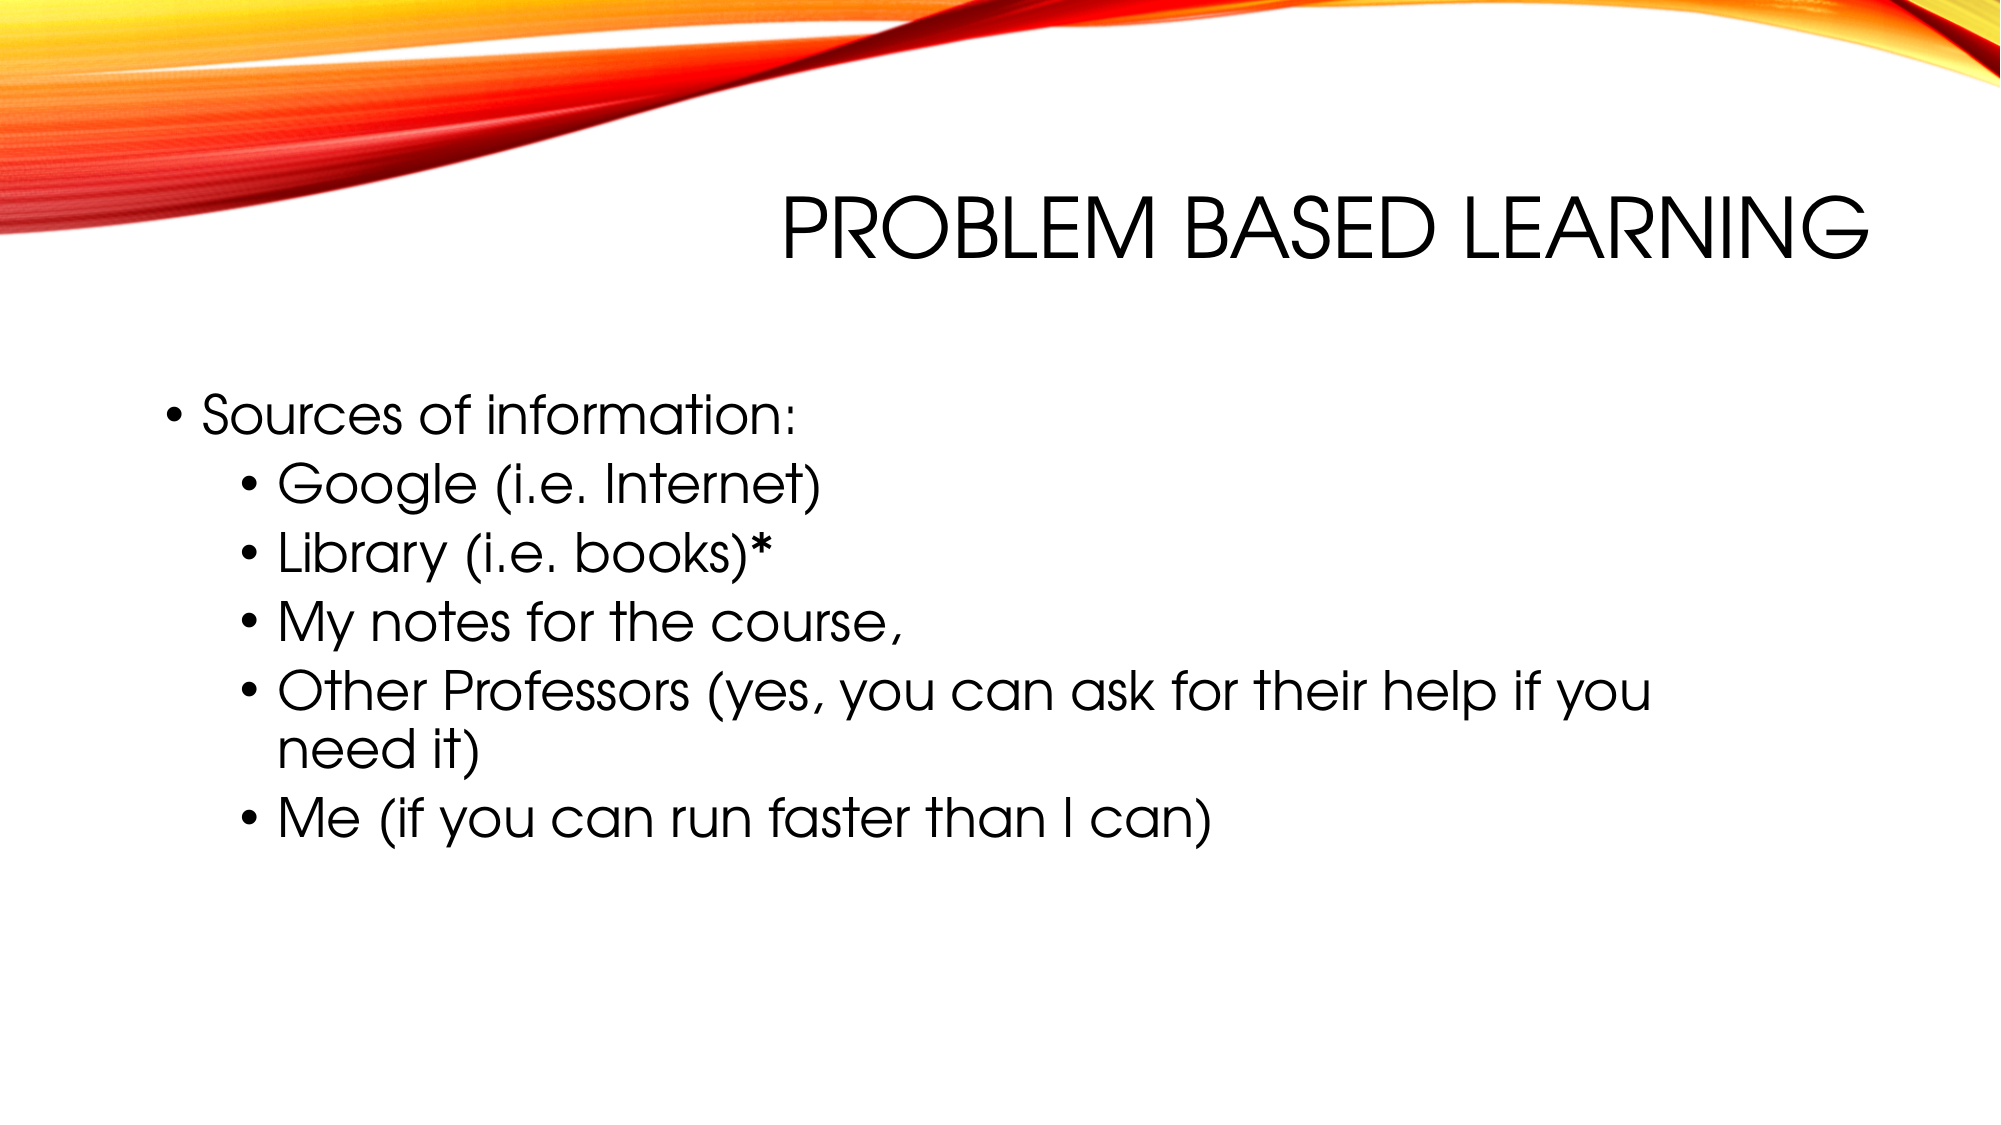

# Problem Based Learning
Sources of information:
Google (i.e. Internet)
Library (i.e. books)*
My notes for the course,
Other Professors (yes, you can ask for their help if you need it)
Me (if you can run faster than I can)